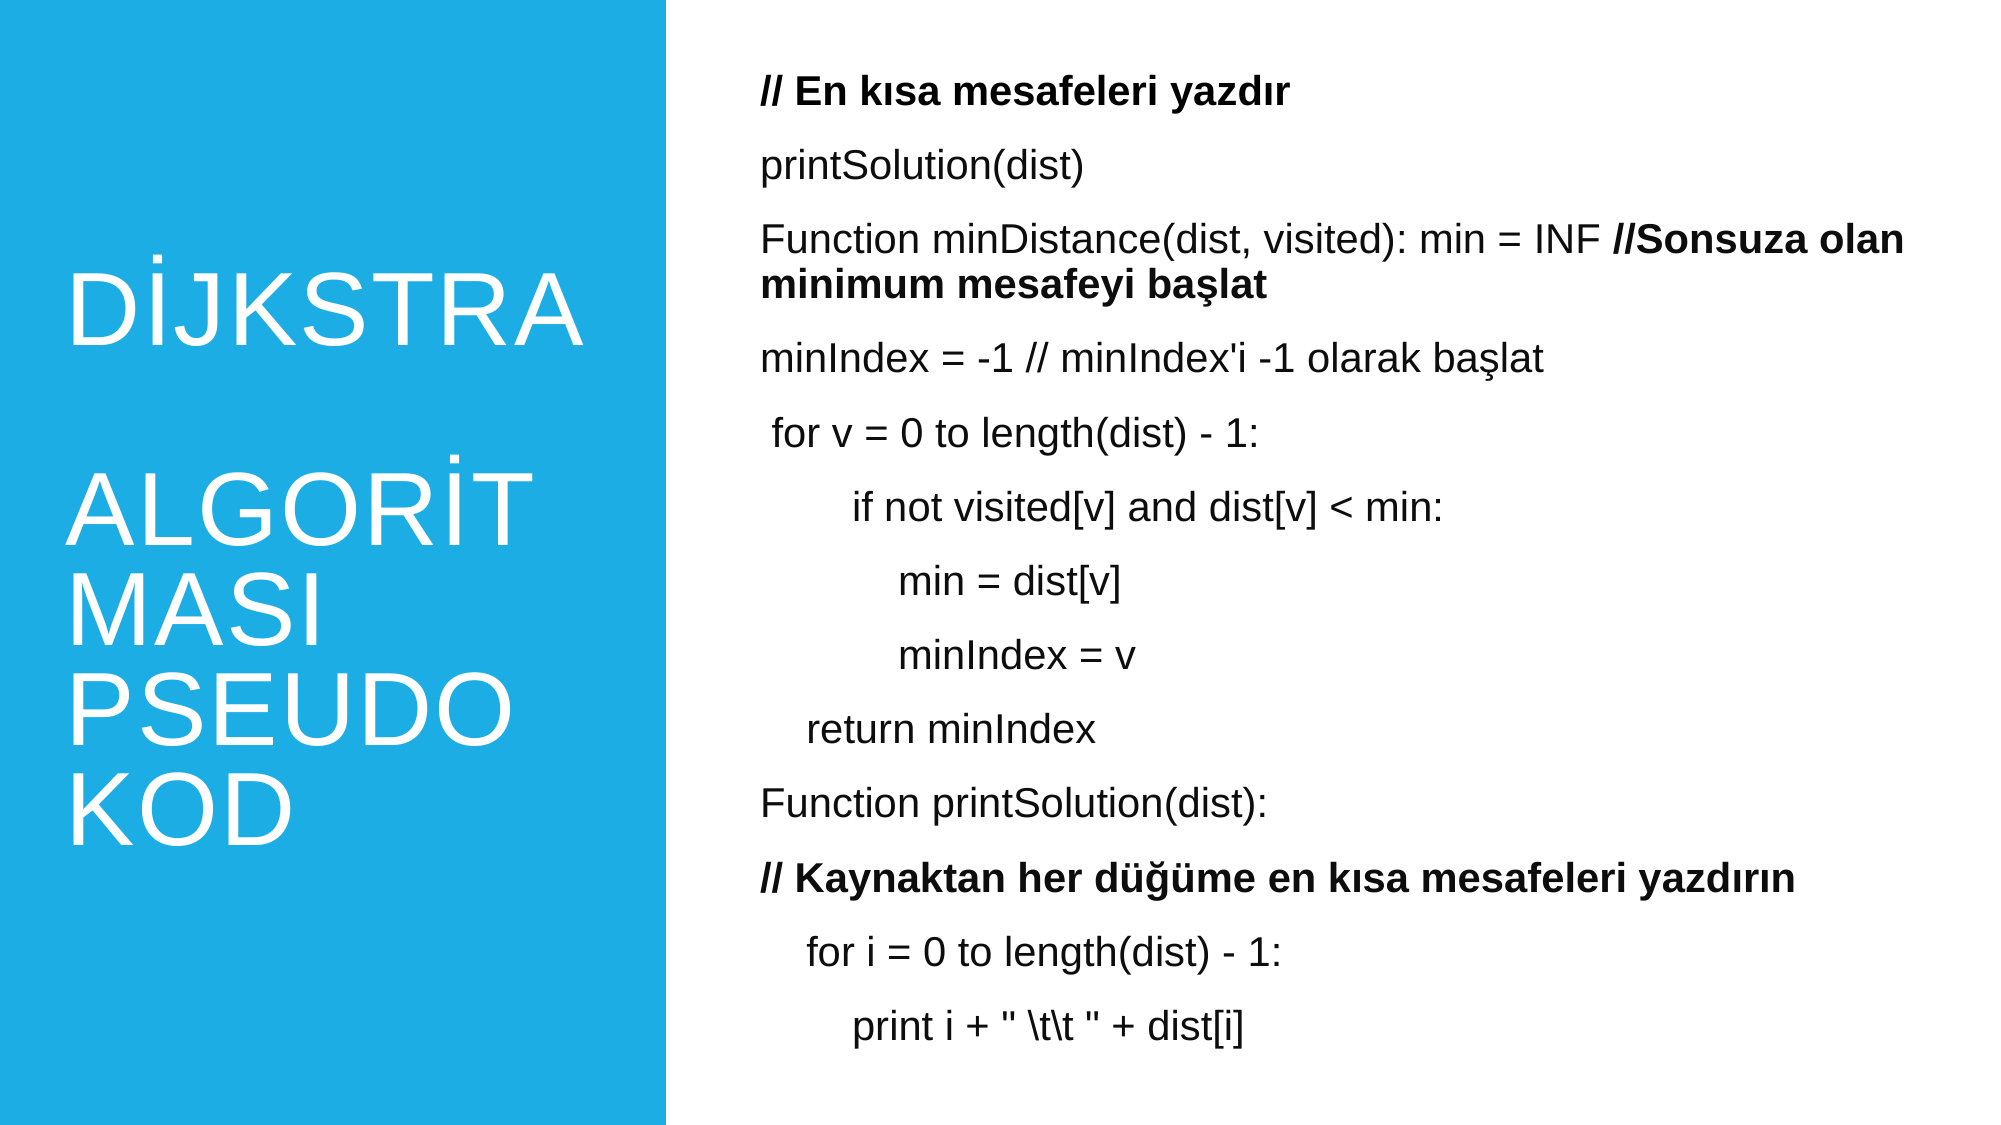

// En kısa mesafeleri yazdır
printSolution(dist)
Function minDistance(dist, visited): min = INF //Sonsuza olan minimum mesafeyi başlat
minIndex = -1 // minIndex'i -1 olarak başlat
 for v = 0 to length(dist) - 1:
        if not visited[v] and dist[v] < min:
            min = dist[v]
            minIndex = v
    return minIndex
Function printSolution(dist):
// Kaynaktan her düğüme en kısa mesafeleri yazdırın
    for i = 0 to length(dist) - 1:
        print i + " \t\t " + dist[i]
# DİJKSTRA   ALGORİTMASI pseudo kod